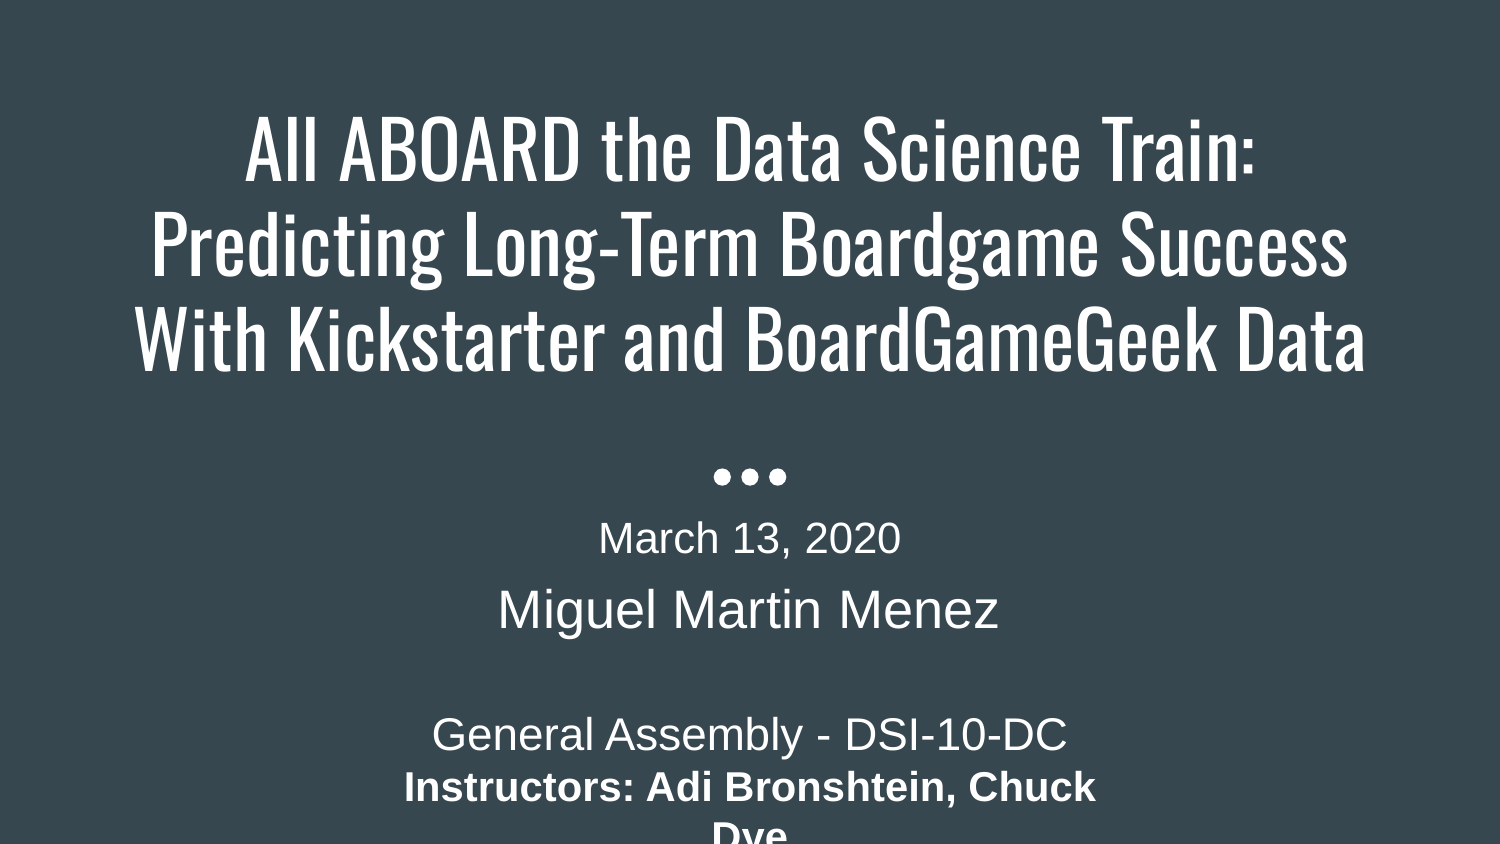

# All ABOARD the Data Science Train: Predicting Long-Term Boardgame Success With Kickstarter and BoardGameGeek Data
March 13, 2020
Miguel Martin Menez

General Assembly - DSI-10-DC
Instructors: Adi Bronshtein, Chuck Dye